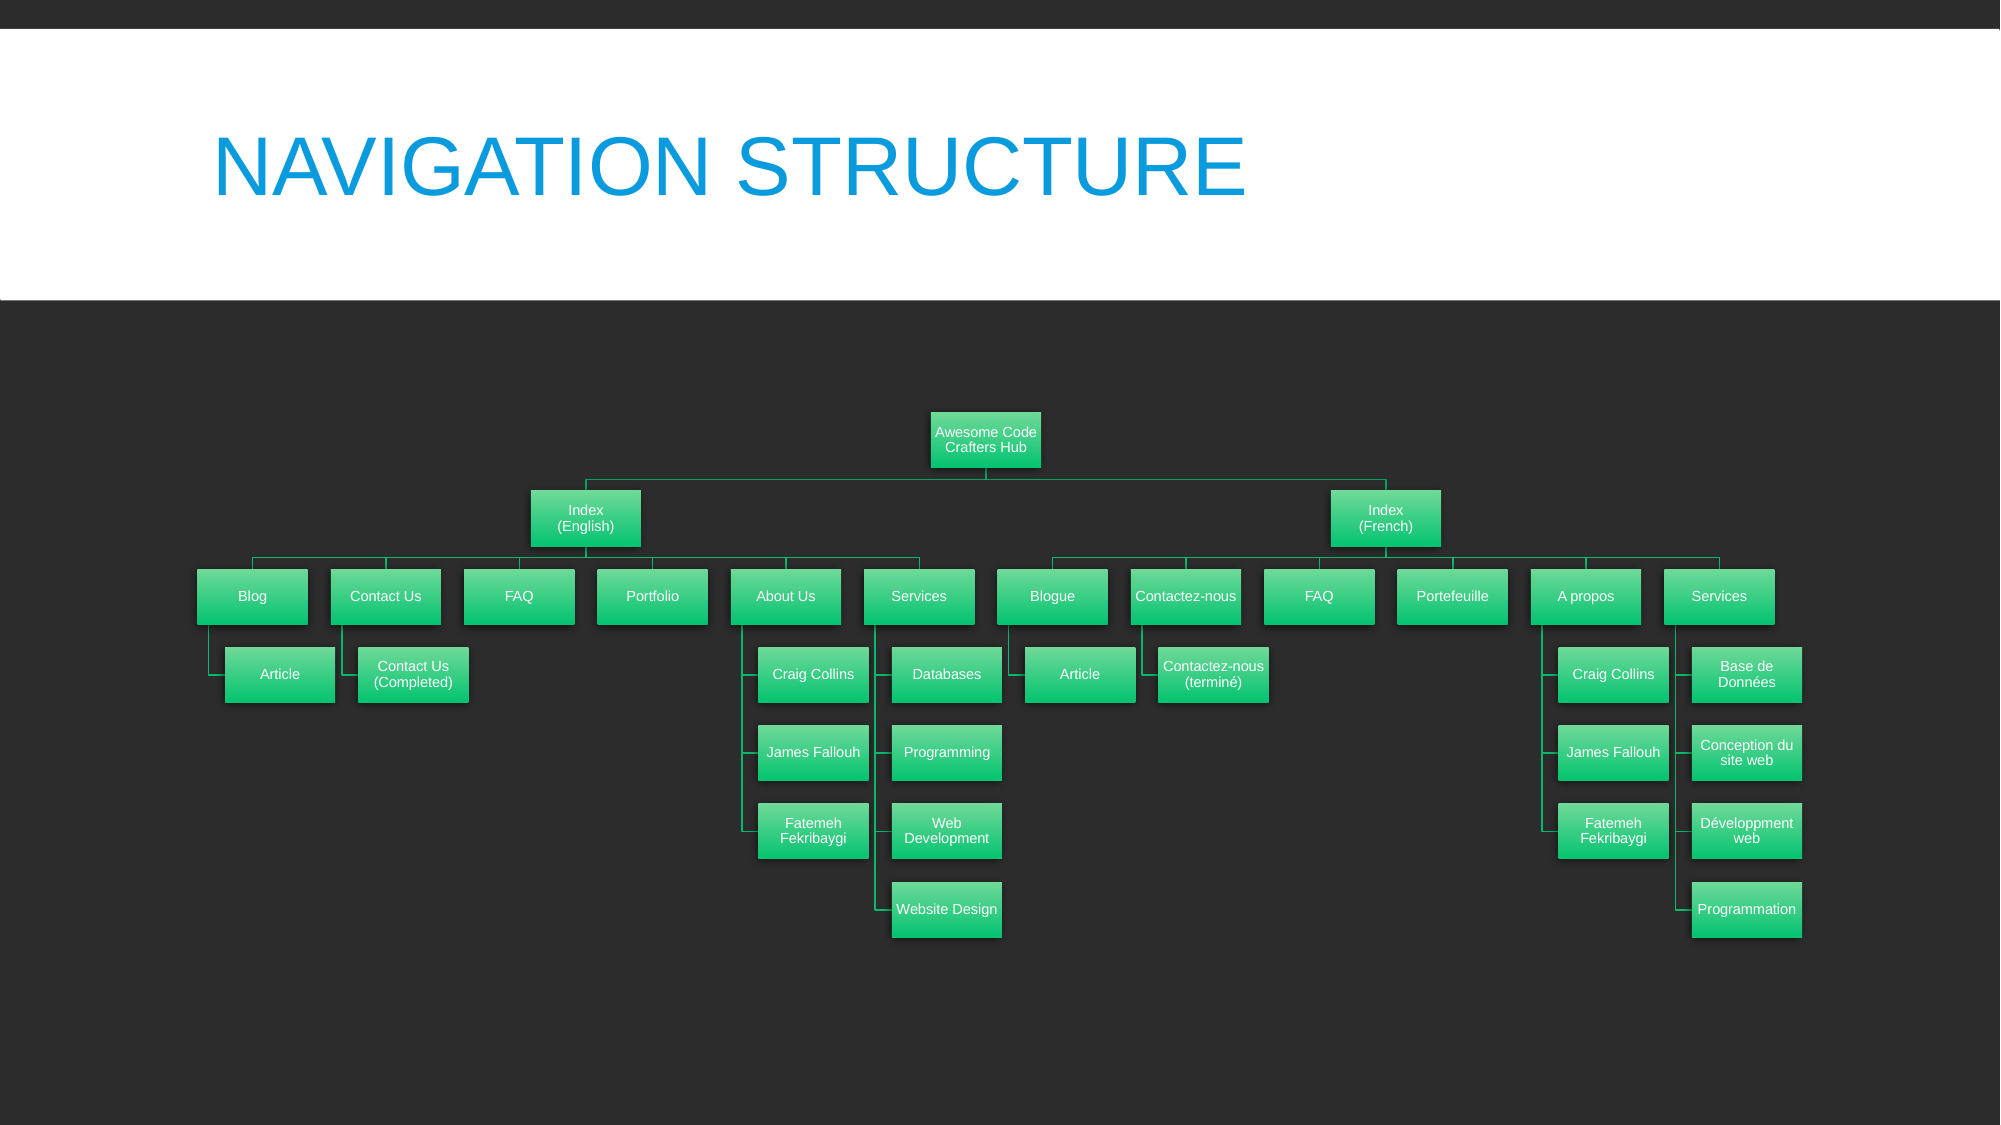

# Navigation Structure
Awesome Code Crafters Hub
Index
(English)
Blog
Article
Contact Us
Contact Us (Completed)
FAQ
Portfolio
About Us
Craig Collins
James Fallouh
Fatemeh Fekribaygi
Services
Databases
Programming
Web Development
Website Design
Index
(French)
Blogue
Article
Contactez-nous
Contactez-nous (terminé)
FAQ
Portefeuille
A propos
Craig Collins
James Fallouh
Fatemeh Fekribaygi
Services
Base de Données
Conception du site web
Développment web
Programmation